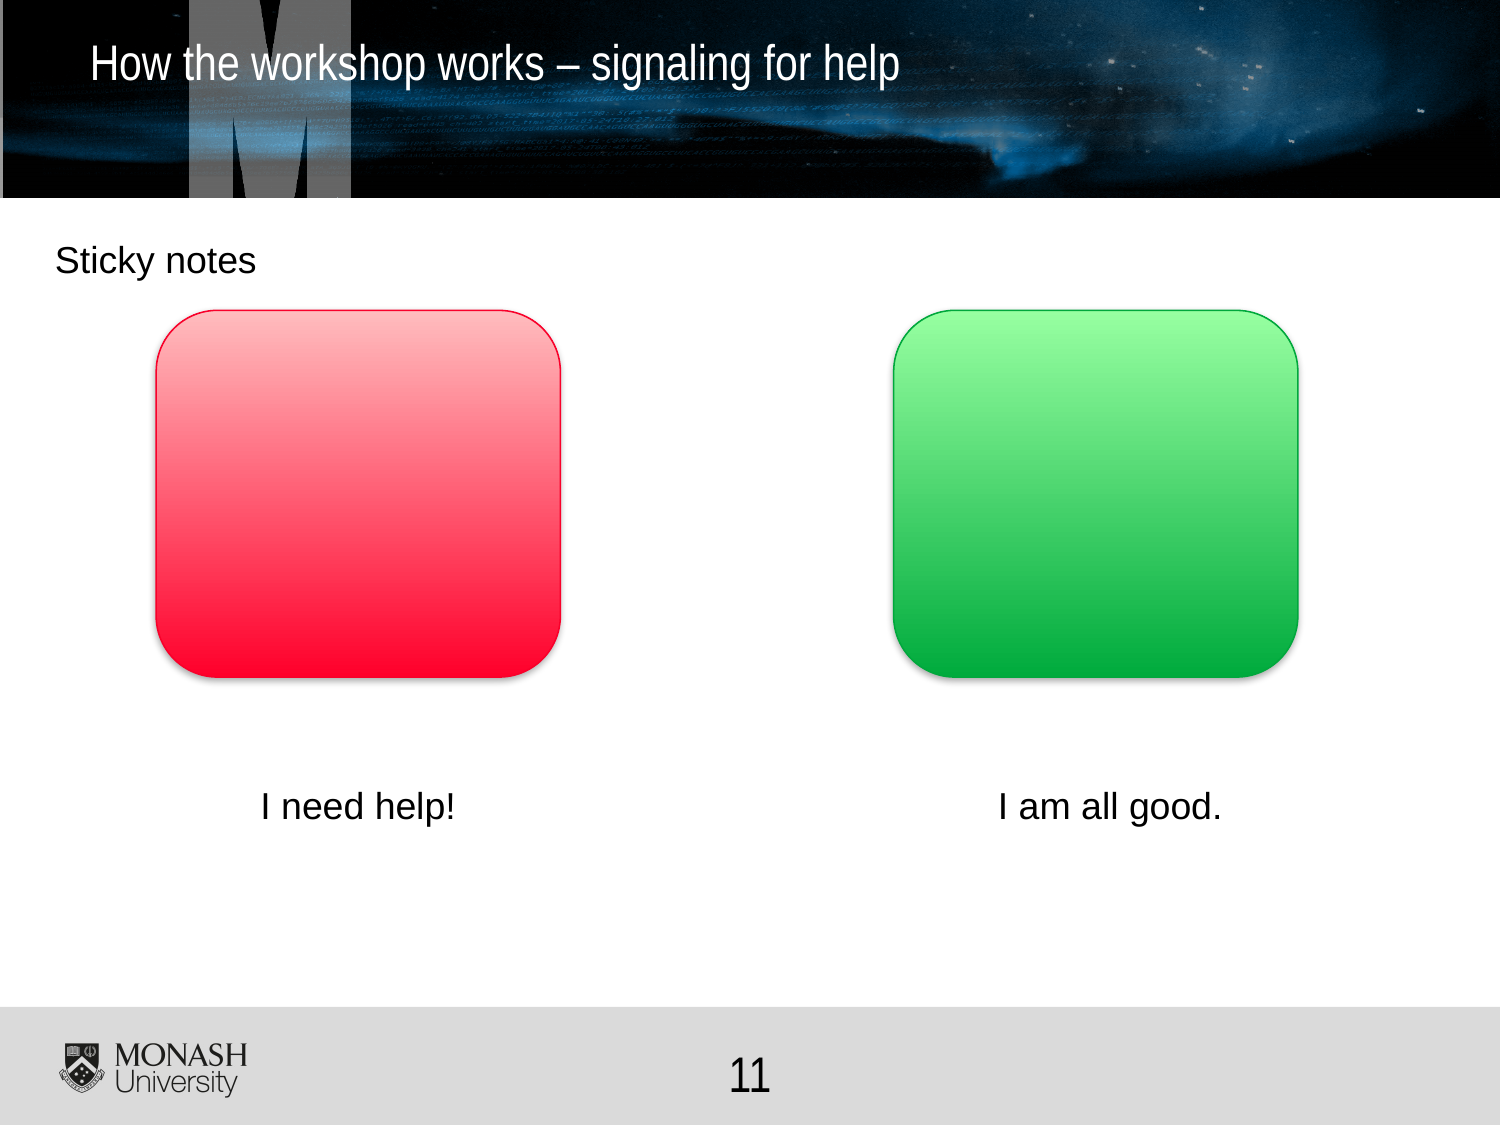

# How the workshop works – signaling for help
Sticky notes

I need help!
I am all good.